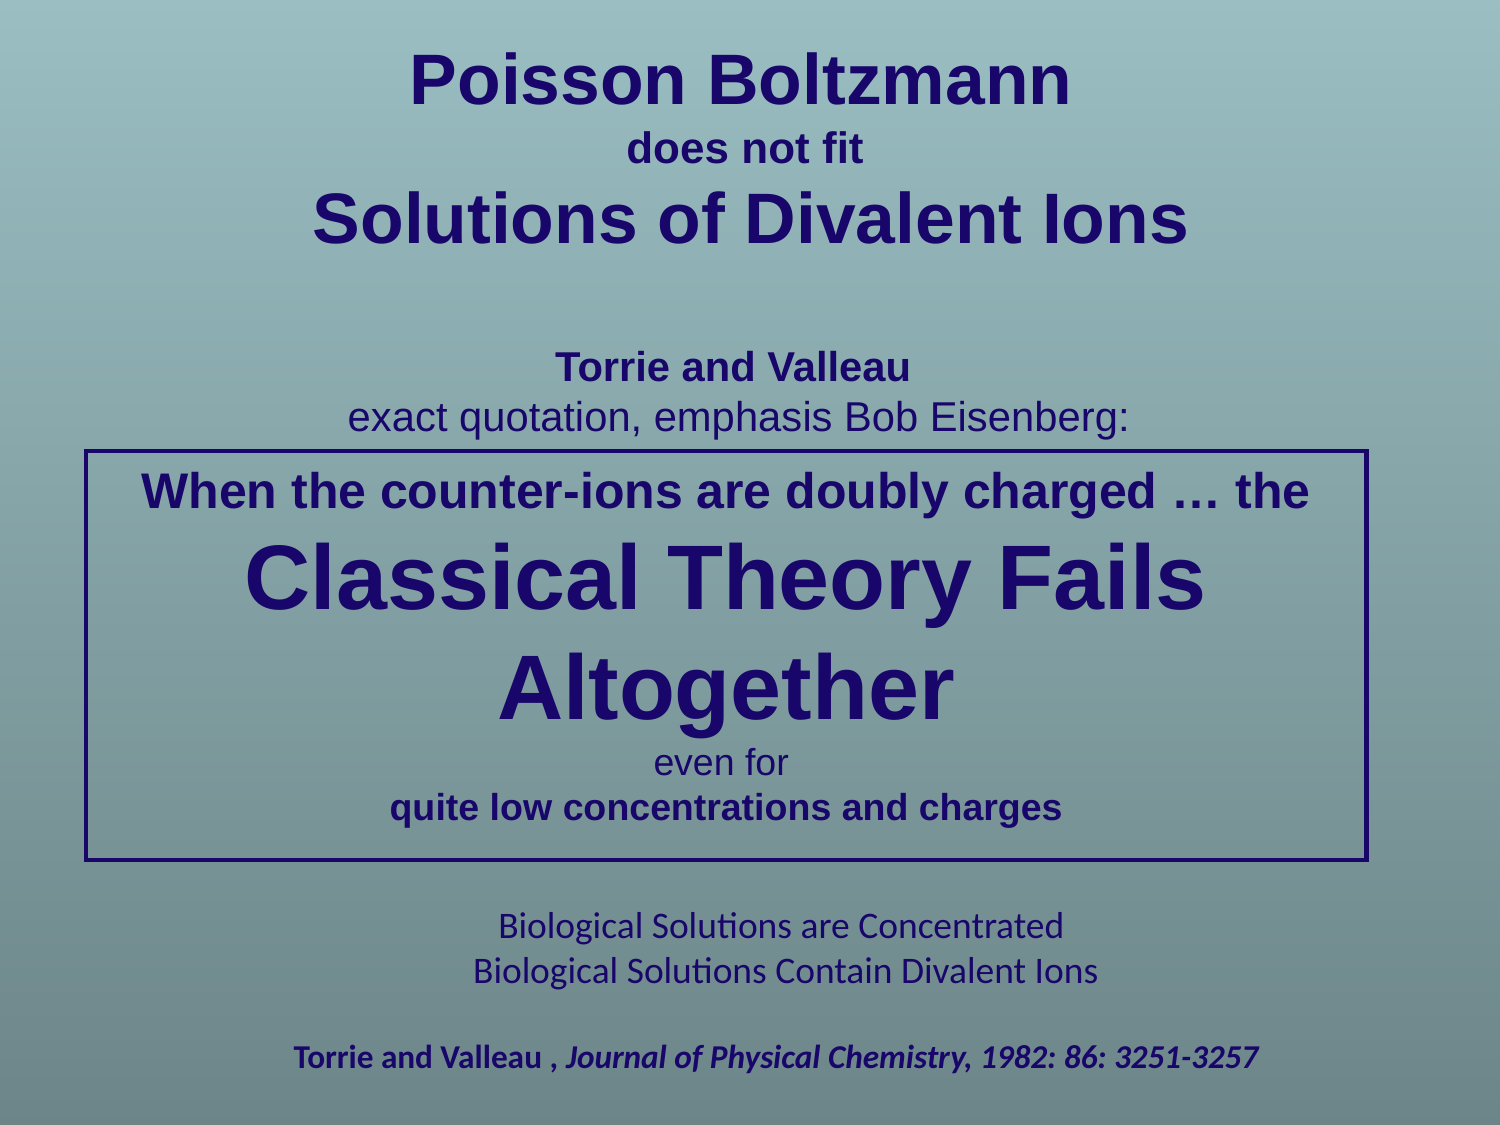

# Poisson Boltzmann does not fit Solutions of Divalent Ions
Torrie and Valleau
exact quotation, emphasis Bob Eisenberg:
When the counter-ions are doubly charged … the
Classical Theory Fails Altogether
even for
quite low concentrations and charges
Biological Solutions are Concentrated
Biological Solutions Contain Divalent Ions
Torrie and Valleau , Journal of Physical Chemistry, 1982: 86: 3251-3257